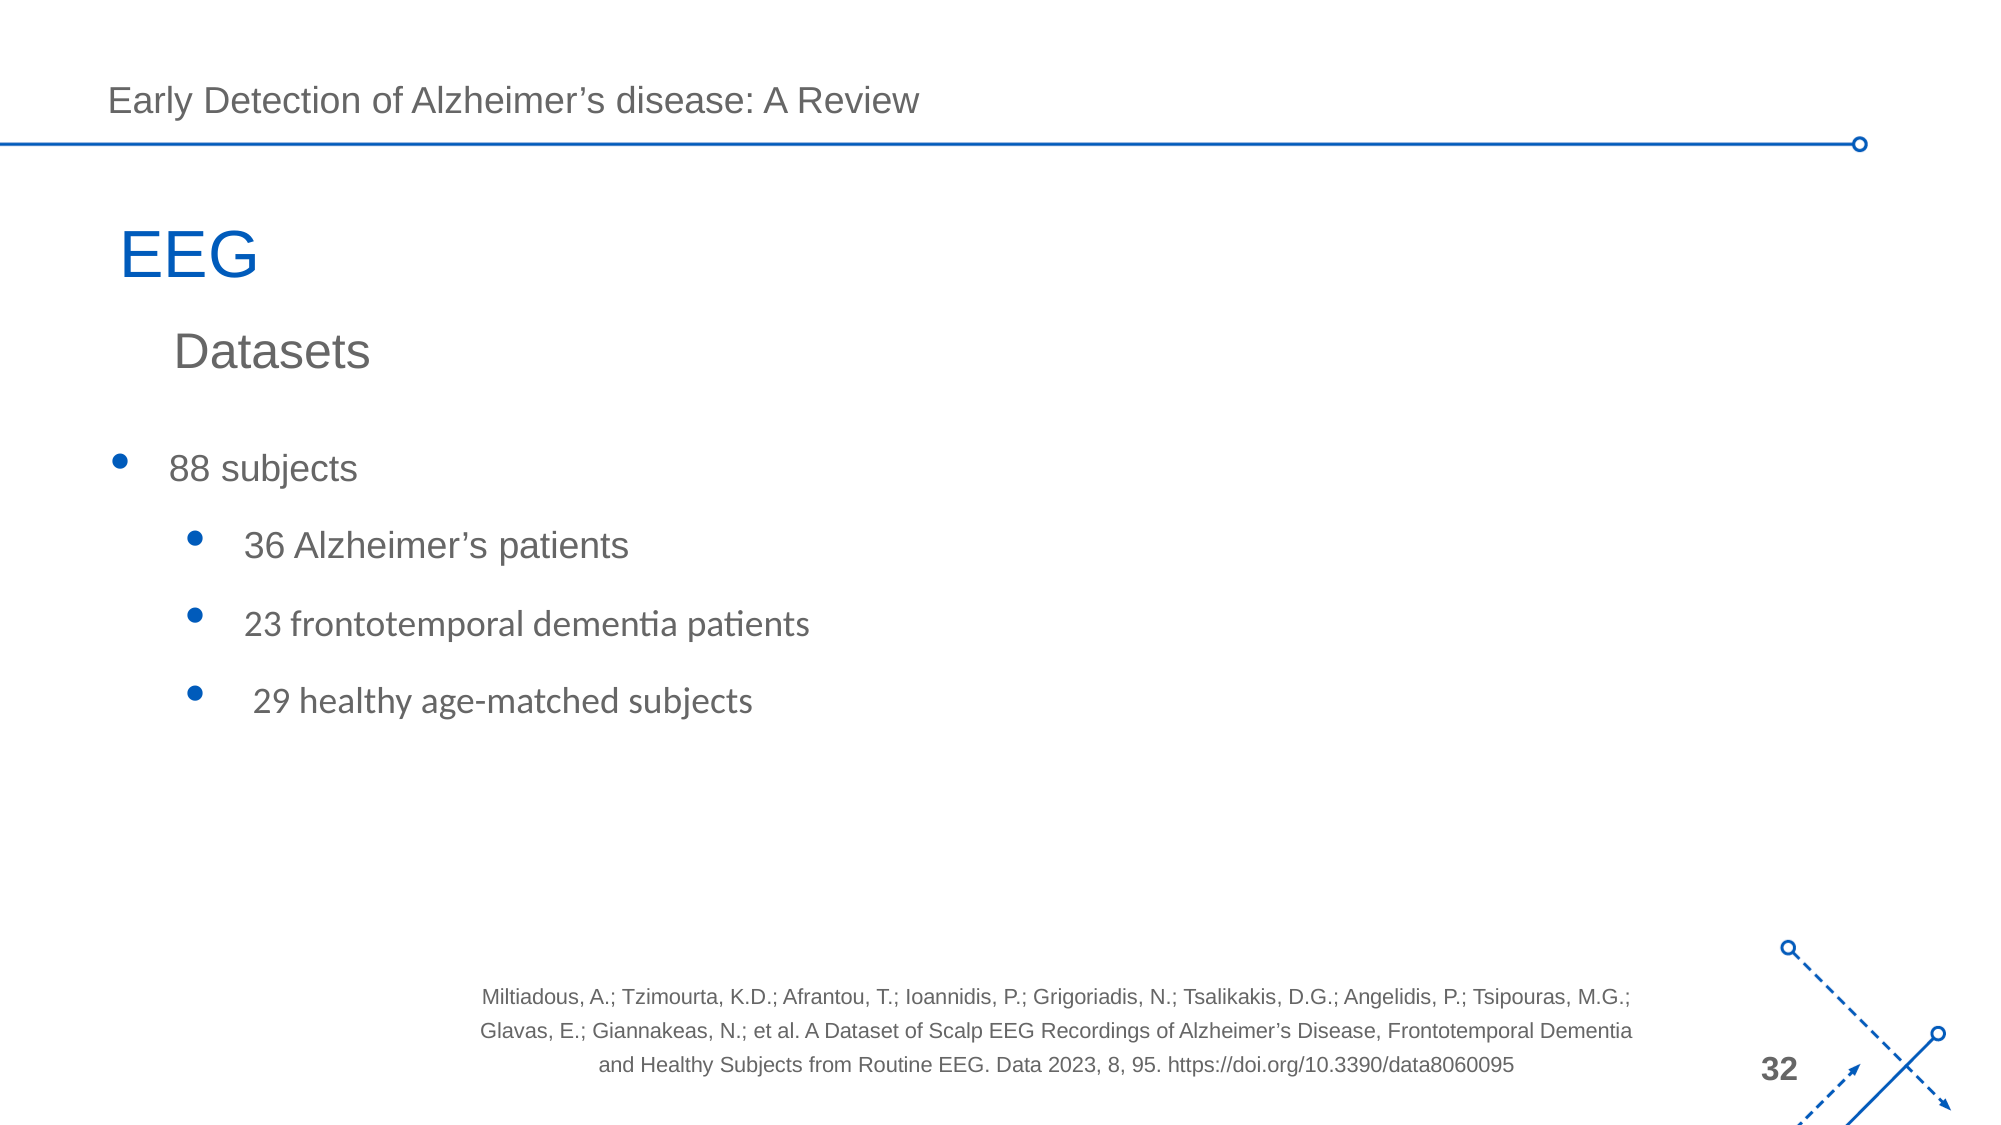

# EEG
Datasets
88 subjects
36 Alzheimer’s patients
23 frontotemporal dementia patients
 29 healthy age-matched subjects

Miltiadous, A.; Tzimourta, K.D.; Afrantou, T.; Ioannidis, P.; Grigoriadis, N.; Tsalikakis, D.G.; Angelidis, P.; Tsipouras, M.G.; Glavas, E.; Giannakeas, N.; et al. A Dataset of Scalp EEG Recordings of Alzheimer’s Disease, Frontotemporal Dementia and Healthy Subjects from Routine EEG. Data 2023, 8, 95. https://doi.org/10.3390/data8060095